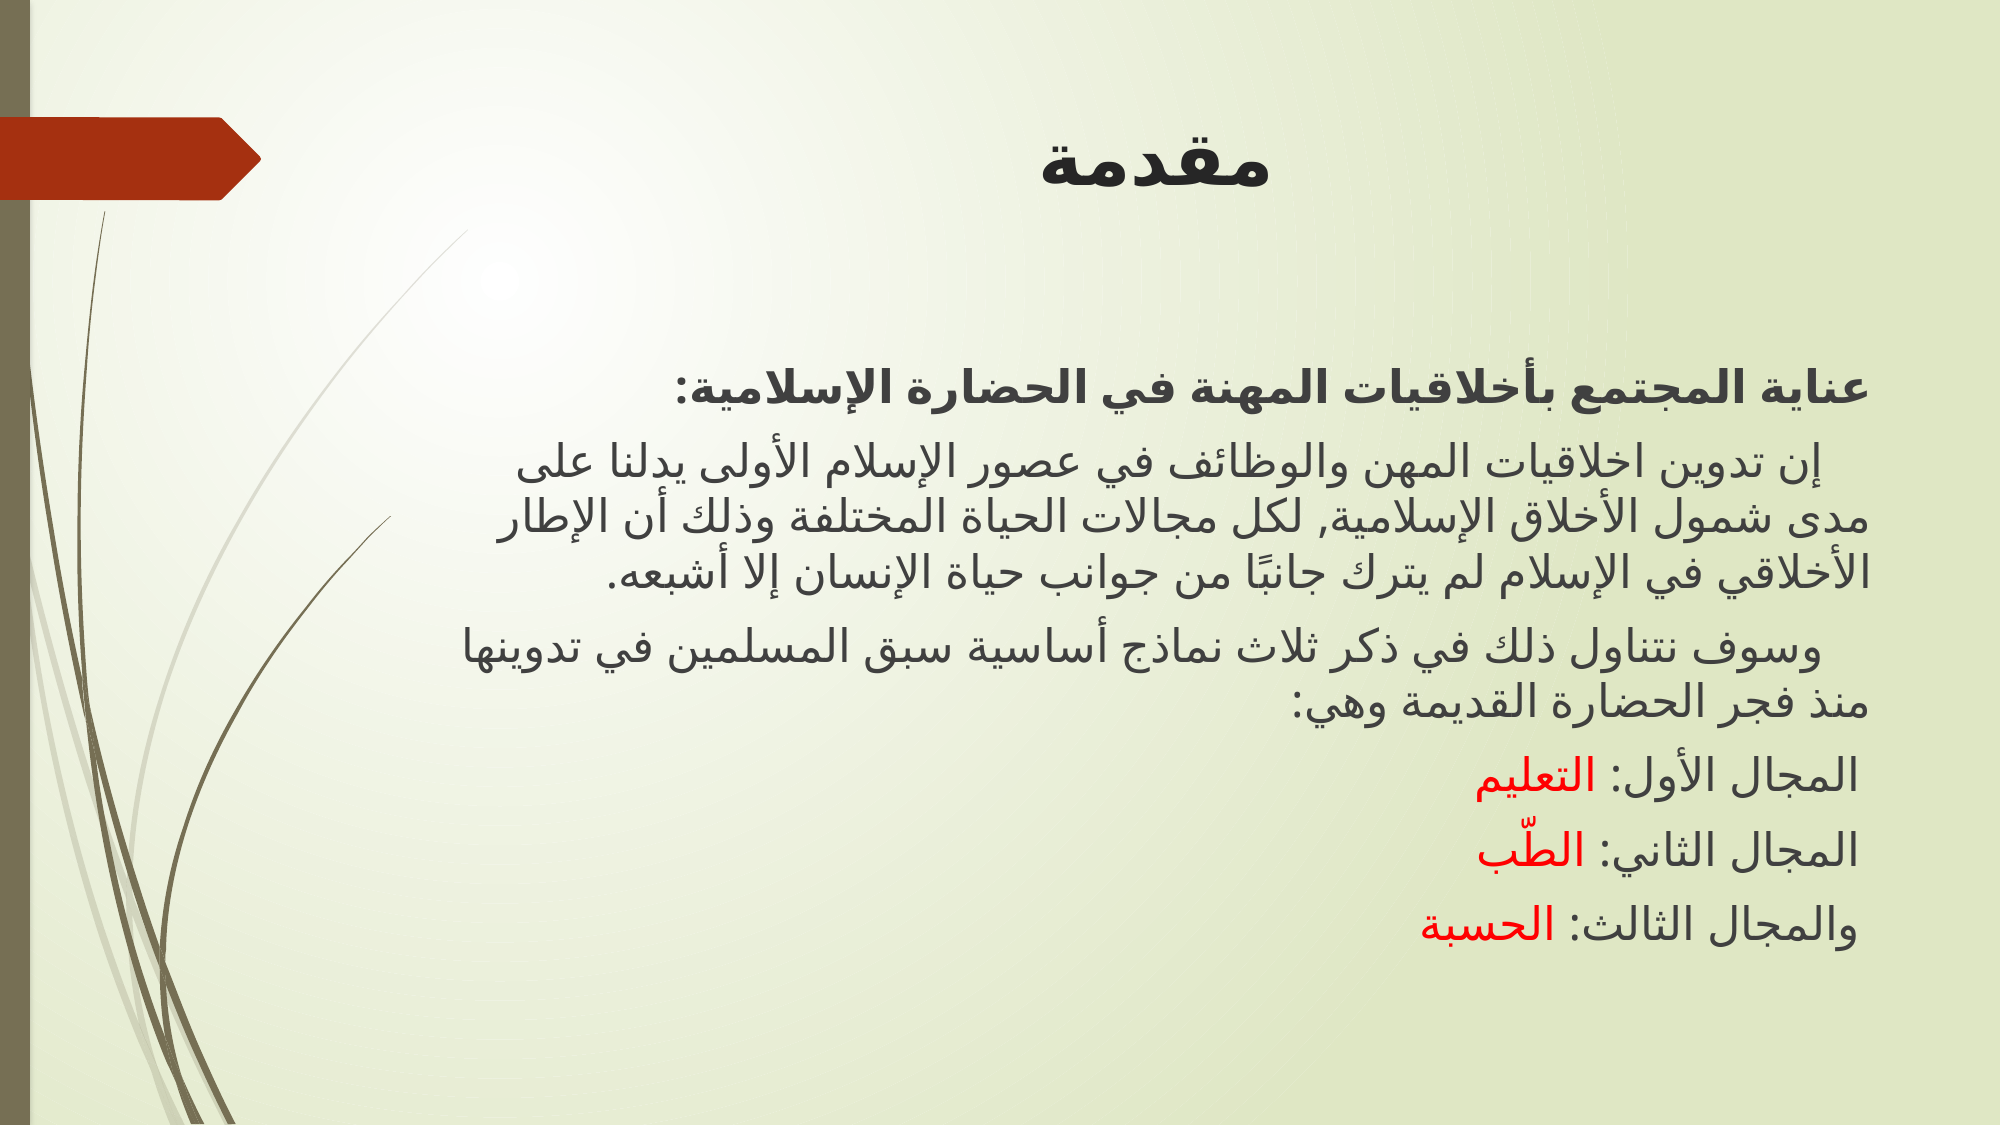

# مقدمة
عناية المجتمع بأخلاقيات المهنة في الحضارة الإسلامية:
    إن تدوين اخلاقيات المهن والوظائف في عصور الإسلام الأولى يدلنا على مدى شمول الأخلاق الإسلامية, لكل مجالات الحياة المختلفة وذلك أن الإطار الأخلاقي في الإسلام لم يترك جانبًا من جوانب حياة الإنسان إلا أشبعه.
    وسوف نتناول ذلك في ذكر ثلاث نماذج أساسية سبق المسلمين في تدوينها منذ فجر الحضارة القديمة وهي:
 المجال الأول: التعليم
 المجال الثاني: الطّب
 والمجال الثالث: الحسبة